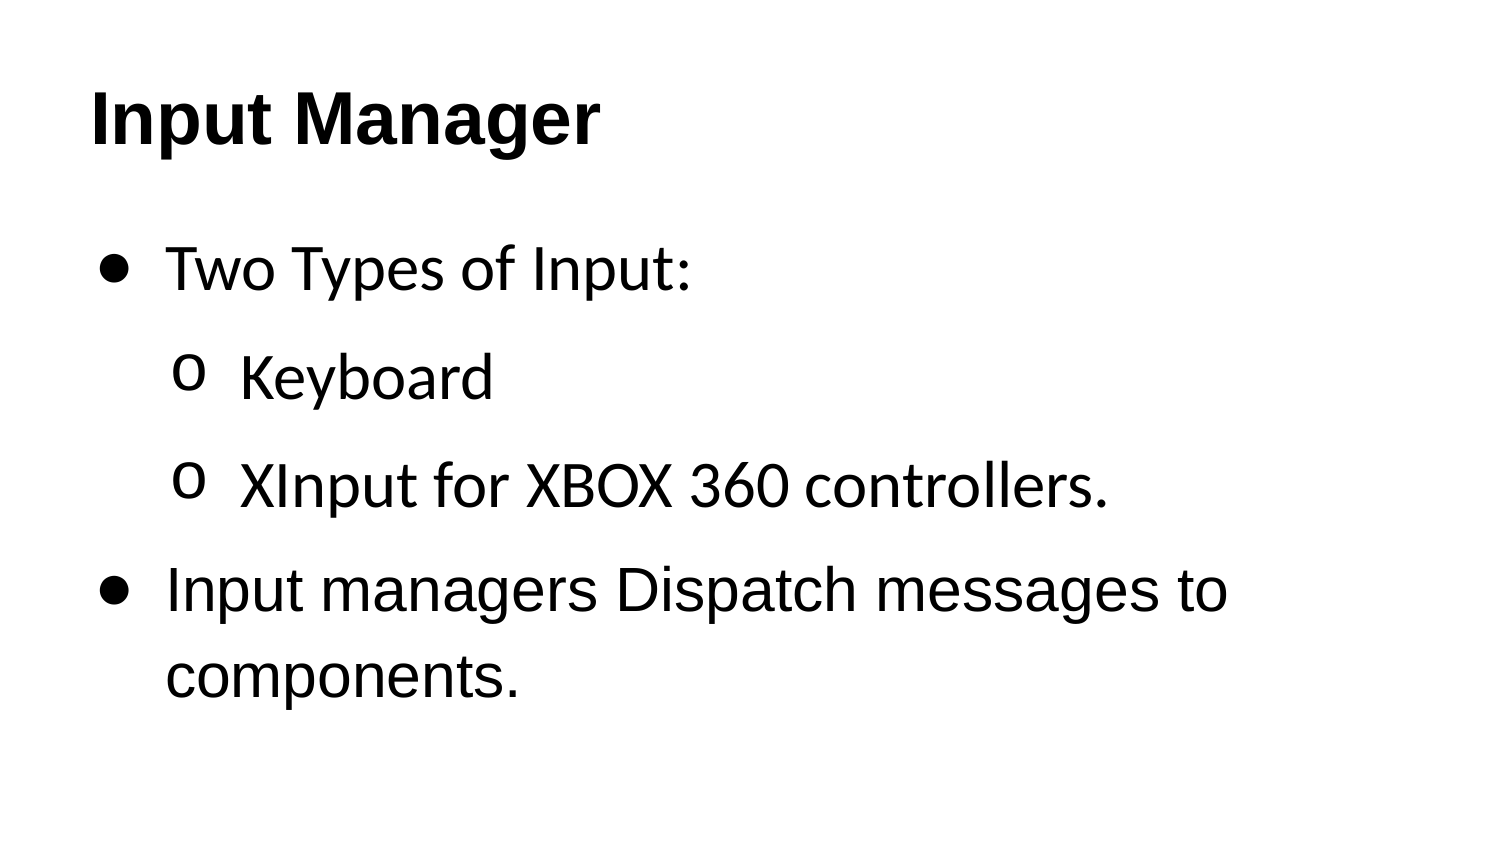

# Input Manager
Two Types of Input:
Keyboard
XInput for XBOX 360 controllers.
Input managers Dispatch messages to components.